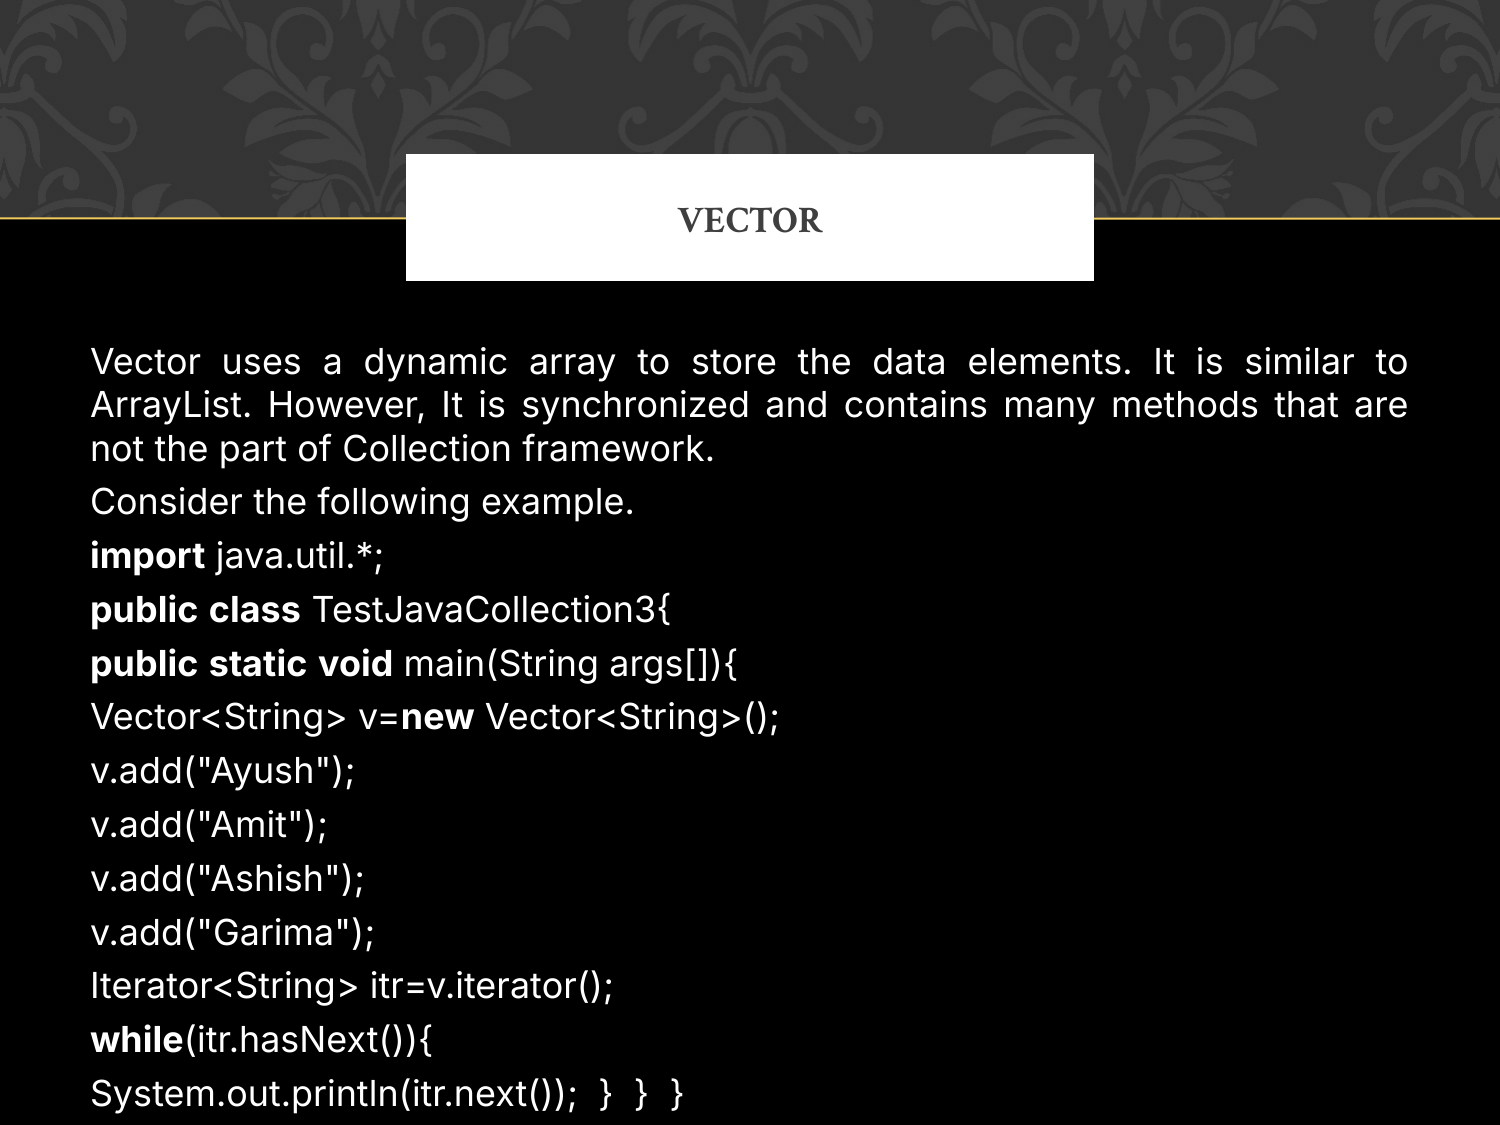

# VECTOR
Vector uses a dynamic array to store the data elements. It is similar to ArrayList. However, It is synchronized and contains many methods that are not the part of Collection framework.
Consider the following example.
import java.util.*;
public class TestJavaCollection3{
public static void main(String args[]){
Vector<String> v=new Vector<String>();
v.add("Ayush");
v.add("Amit");
v.add("Ashish");
v.add("Garima");
Iterator<String> itr=v.iterator();
while(itr.hasNext()){
System.out.println(itr.next());  }  }  }